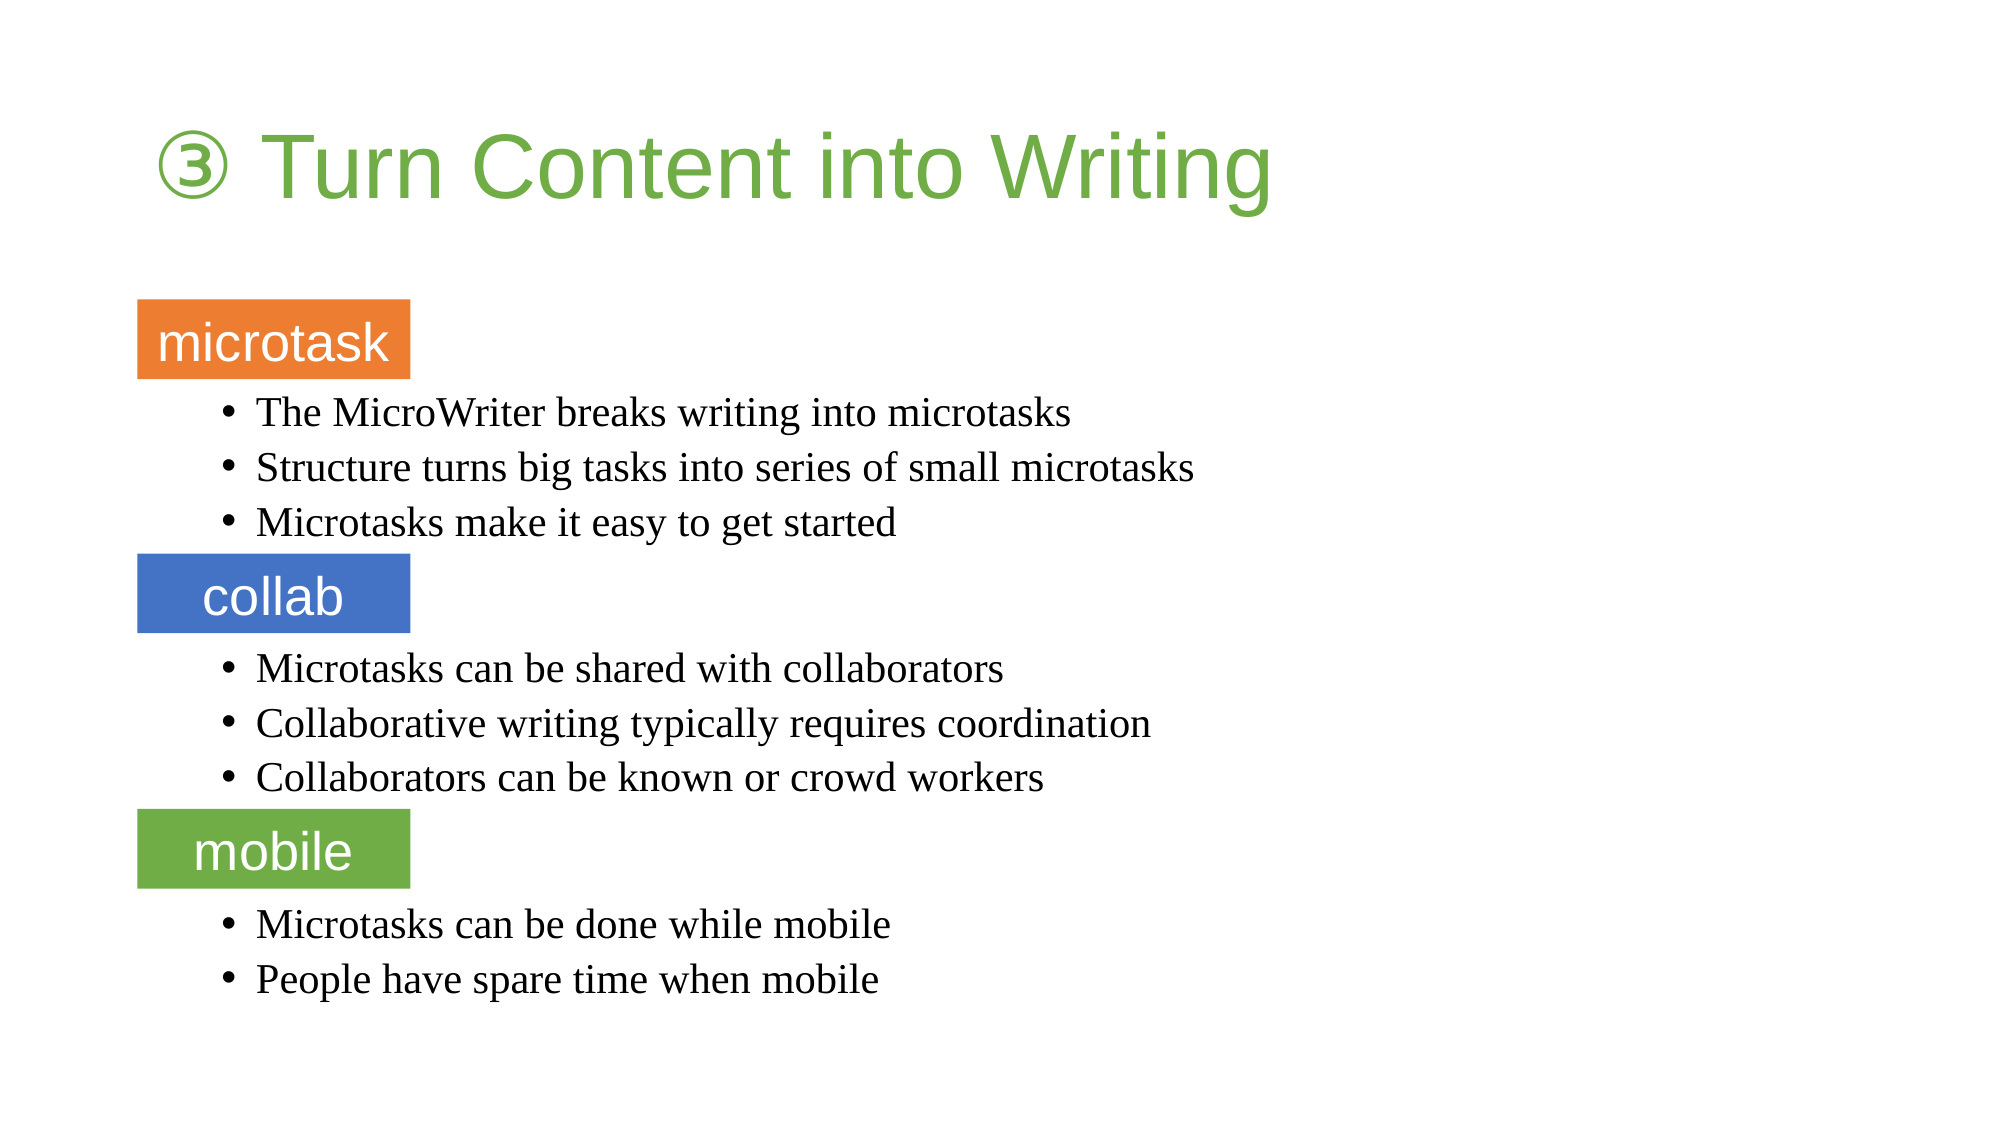

# ③ Turn Content into Writing
Microd
The MicroWriter breaks writing into microtasks
Structure turns big tasks into series of small microtasks
Microtasks make it easy to get started
Collab
Microtasks can be shared with collaborators
Collaborative writing typically requires coordination
Collaborators can be known or crowd workers
Mobile
Microtasks can be done while mobile
People have spare time when mobile

microtask
collab
mobile